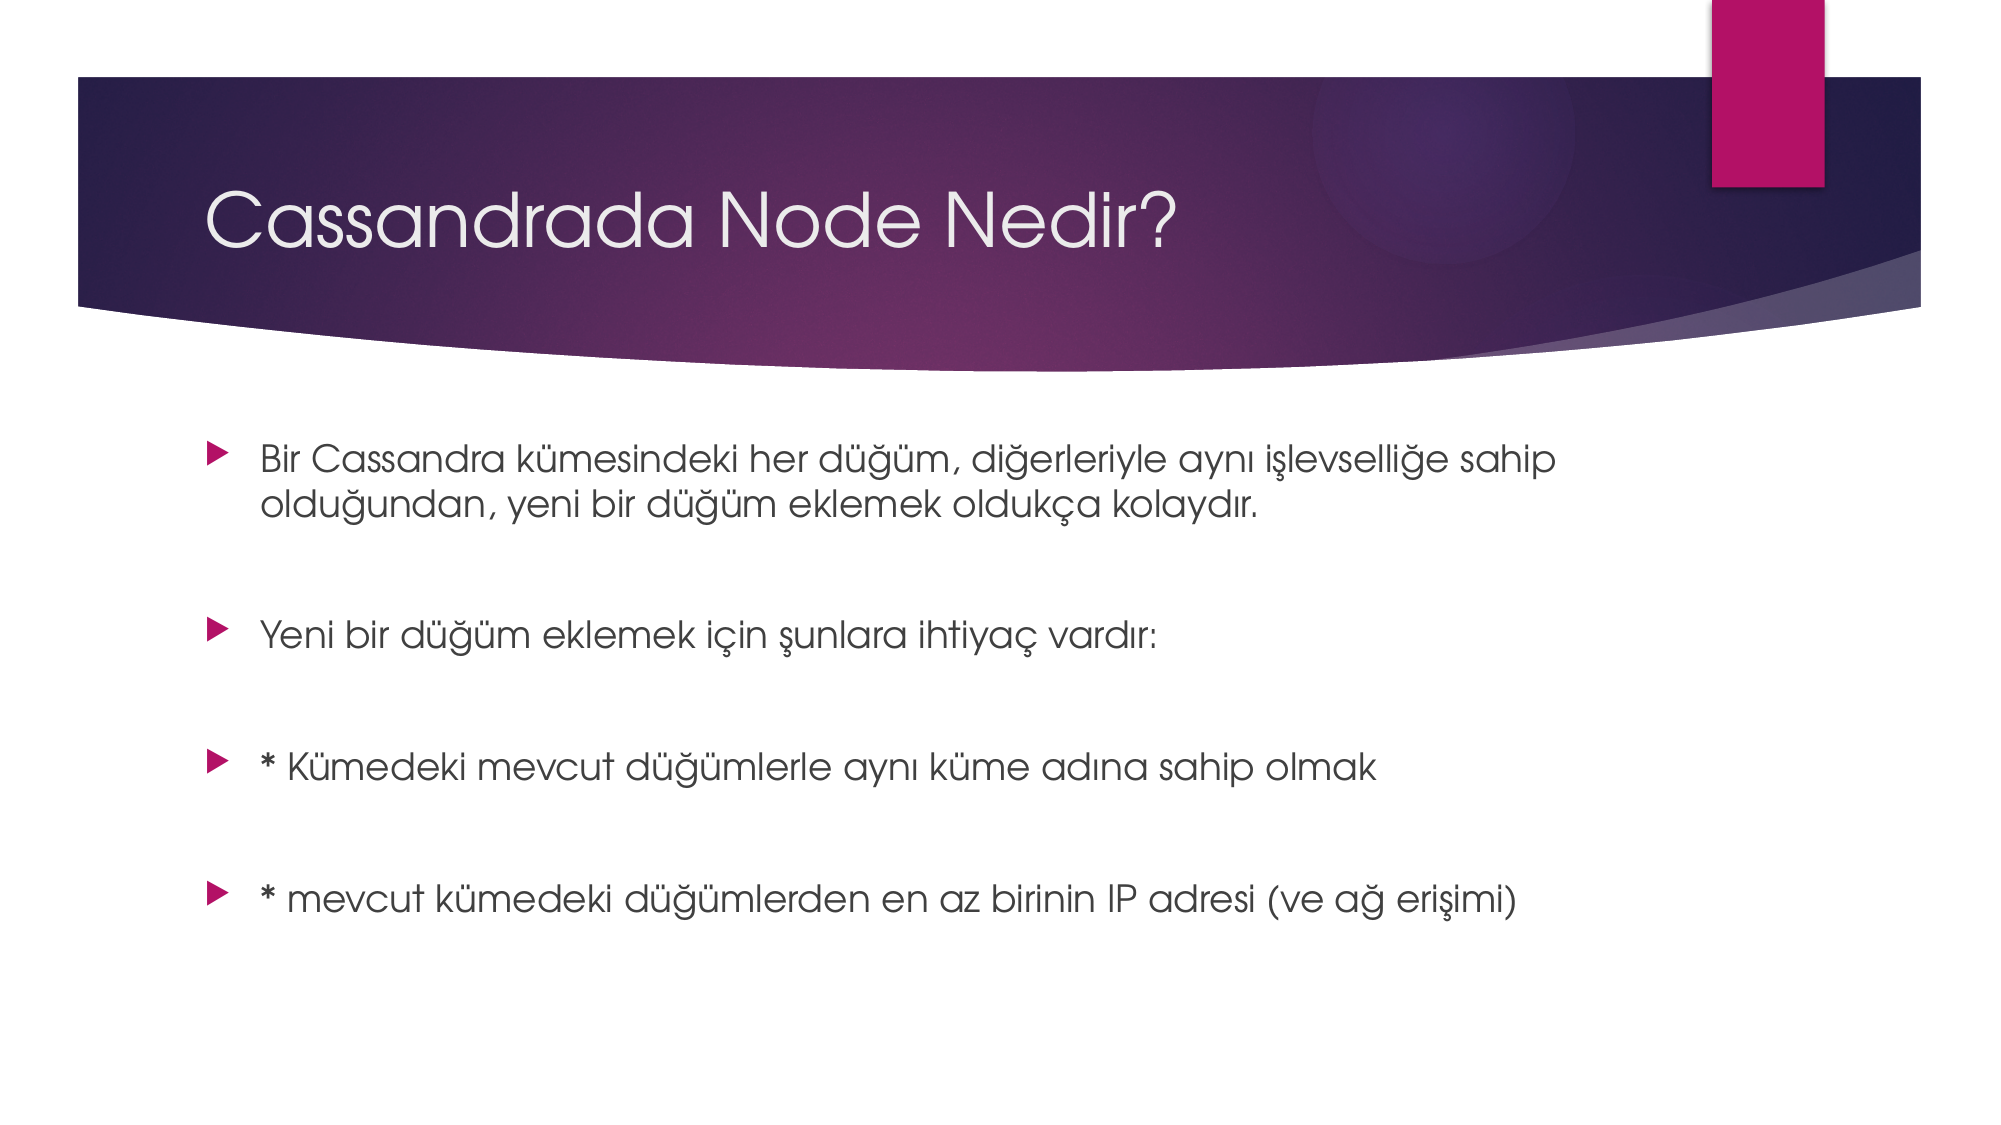

# Cassandrada Node Nedir?
Bir Cassandra kümesindeki her düğüm, diğerleriyle aynı işlevselliğe sahip olduğundan, yeni bir düğüm eklemek oldukça kolaydır.

Yeni bir düğüm eklemek için şunlara ihtiyaç vardır:

* Kümedeki mevcut düğümlerle aynı küme adına sahip olmak

* mevcut kümedeki düğümlerden en az birinin IP adresi (ve ağ erişimi)